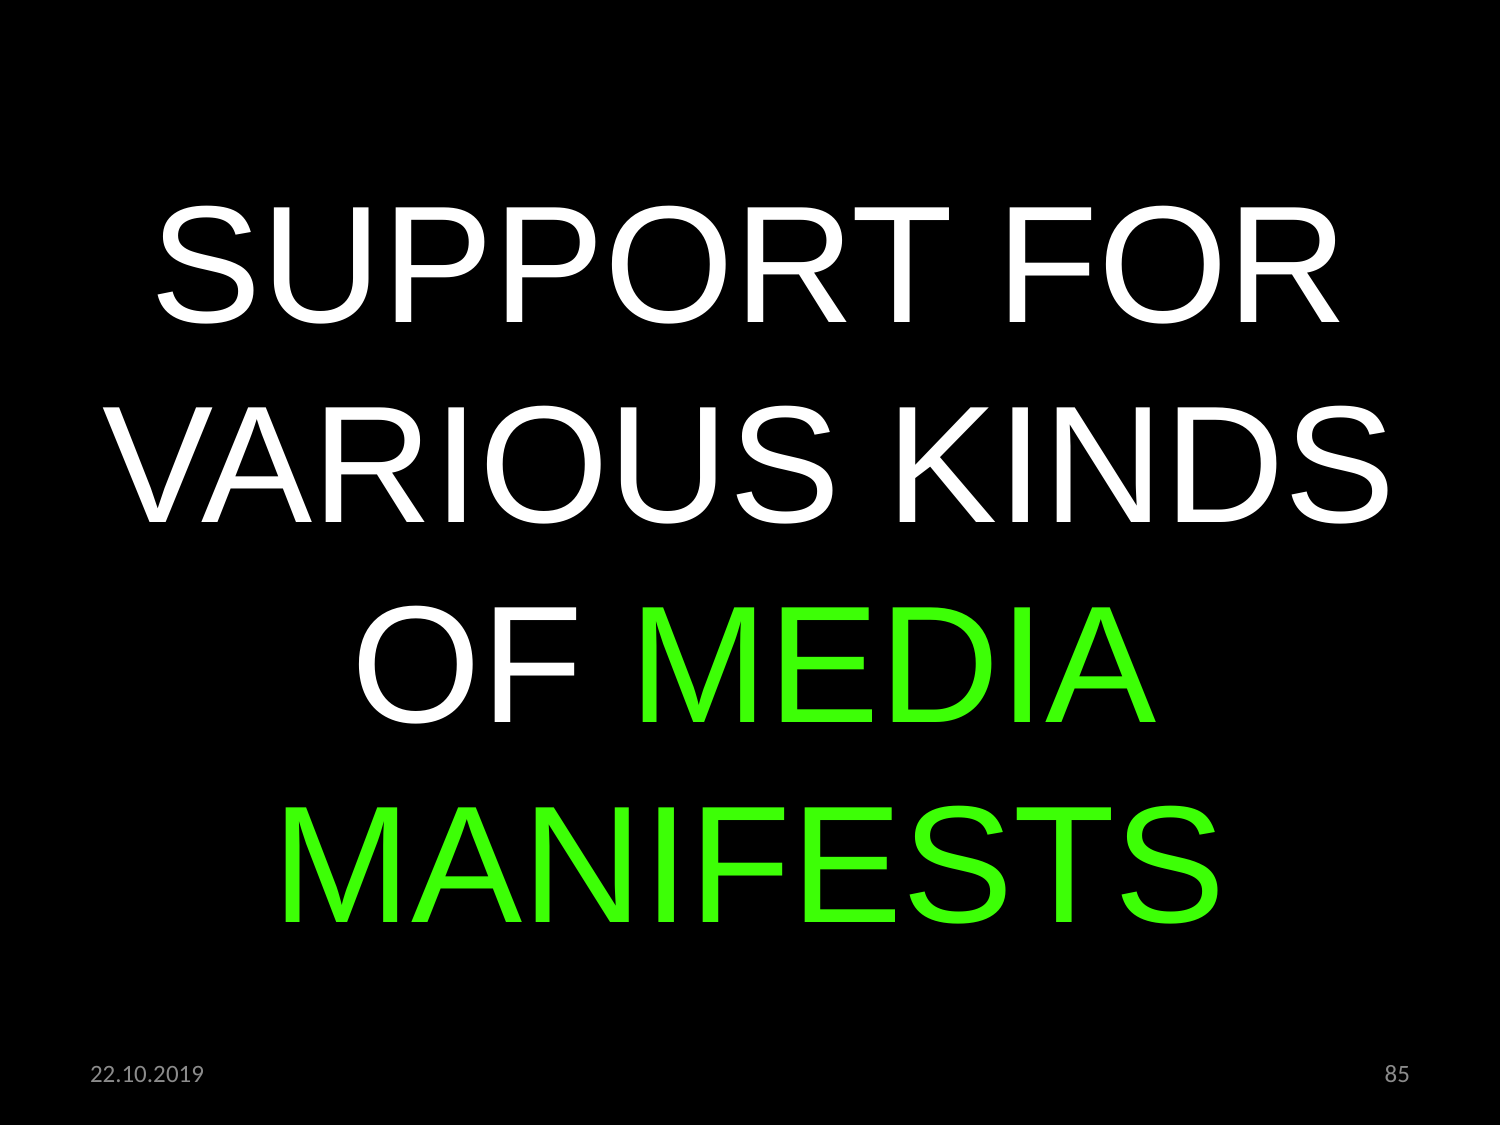

SUPPORT FOR VARIOUS KINDS OF MEDIA MANIFESTS
22.10.2019
85